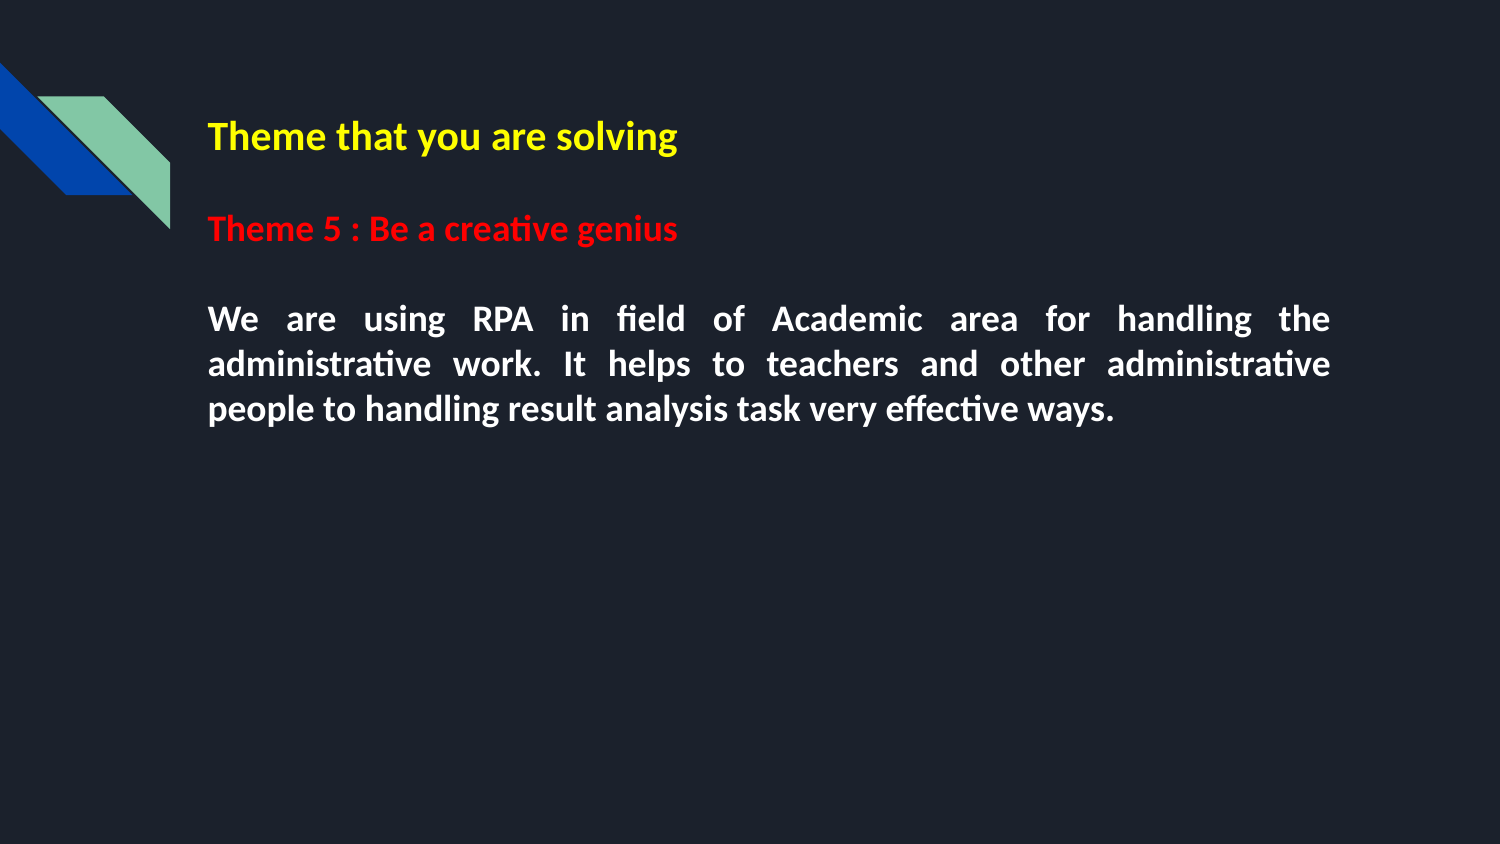

Theme that you are solving

Theme 5 : Be a creative genius

We are using RPA in field of Academic area for handling the administrative work. It helps to teachers and other administrative people to handling result analysis task very effective ways.